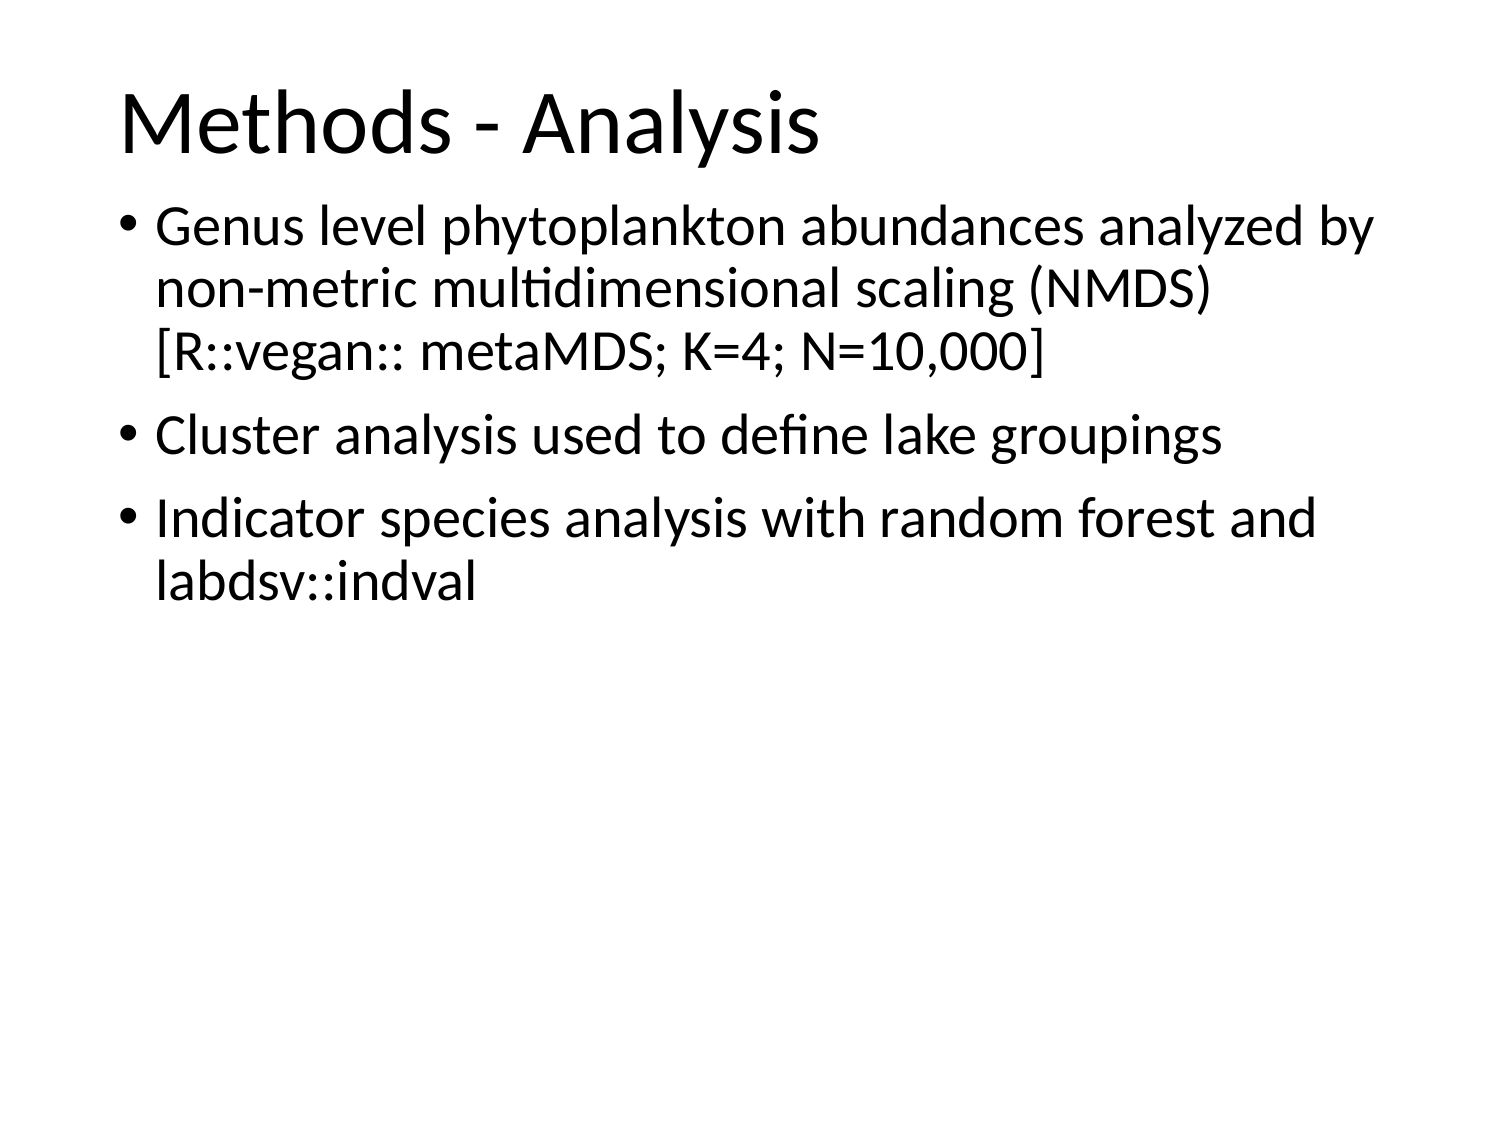

# Methods - Analysis
Genus level phytoplankton abundances analyzed by non-metric multidimensional scaling (NMDS) [R::vegan:: metaMDS; K=4; N=10,000]
Cluster analysis used to define lake groupings
Indicator species analysis with random forest and labdsv::indval